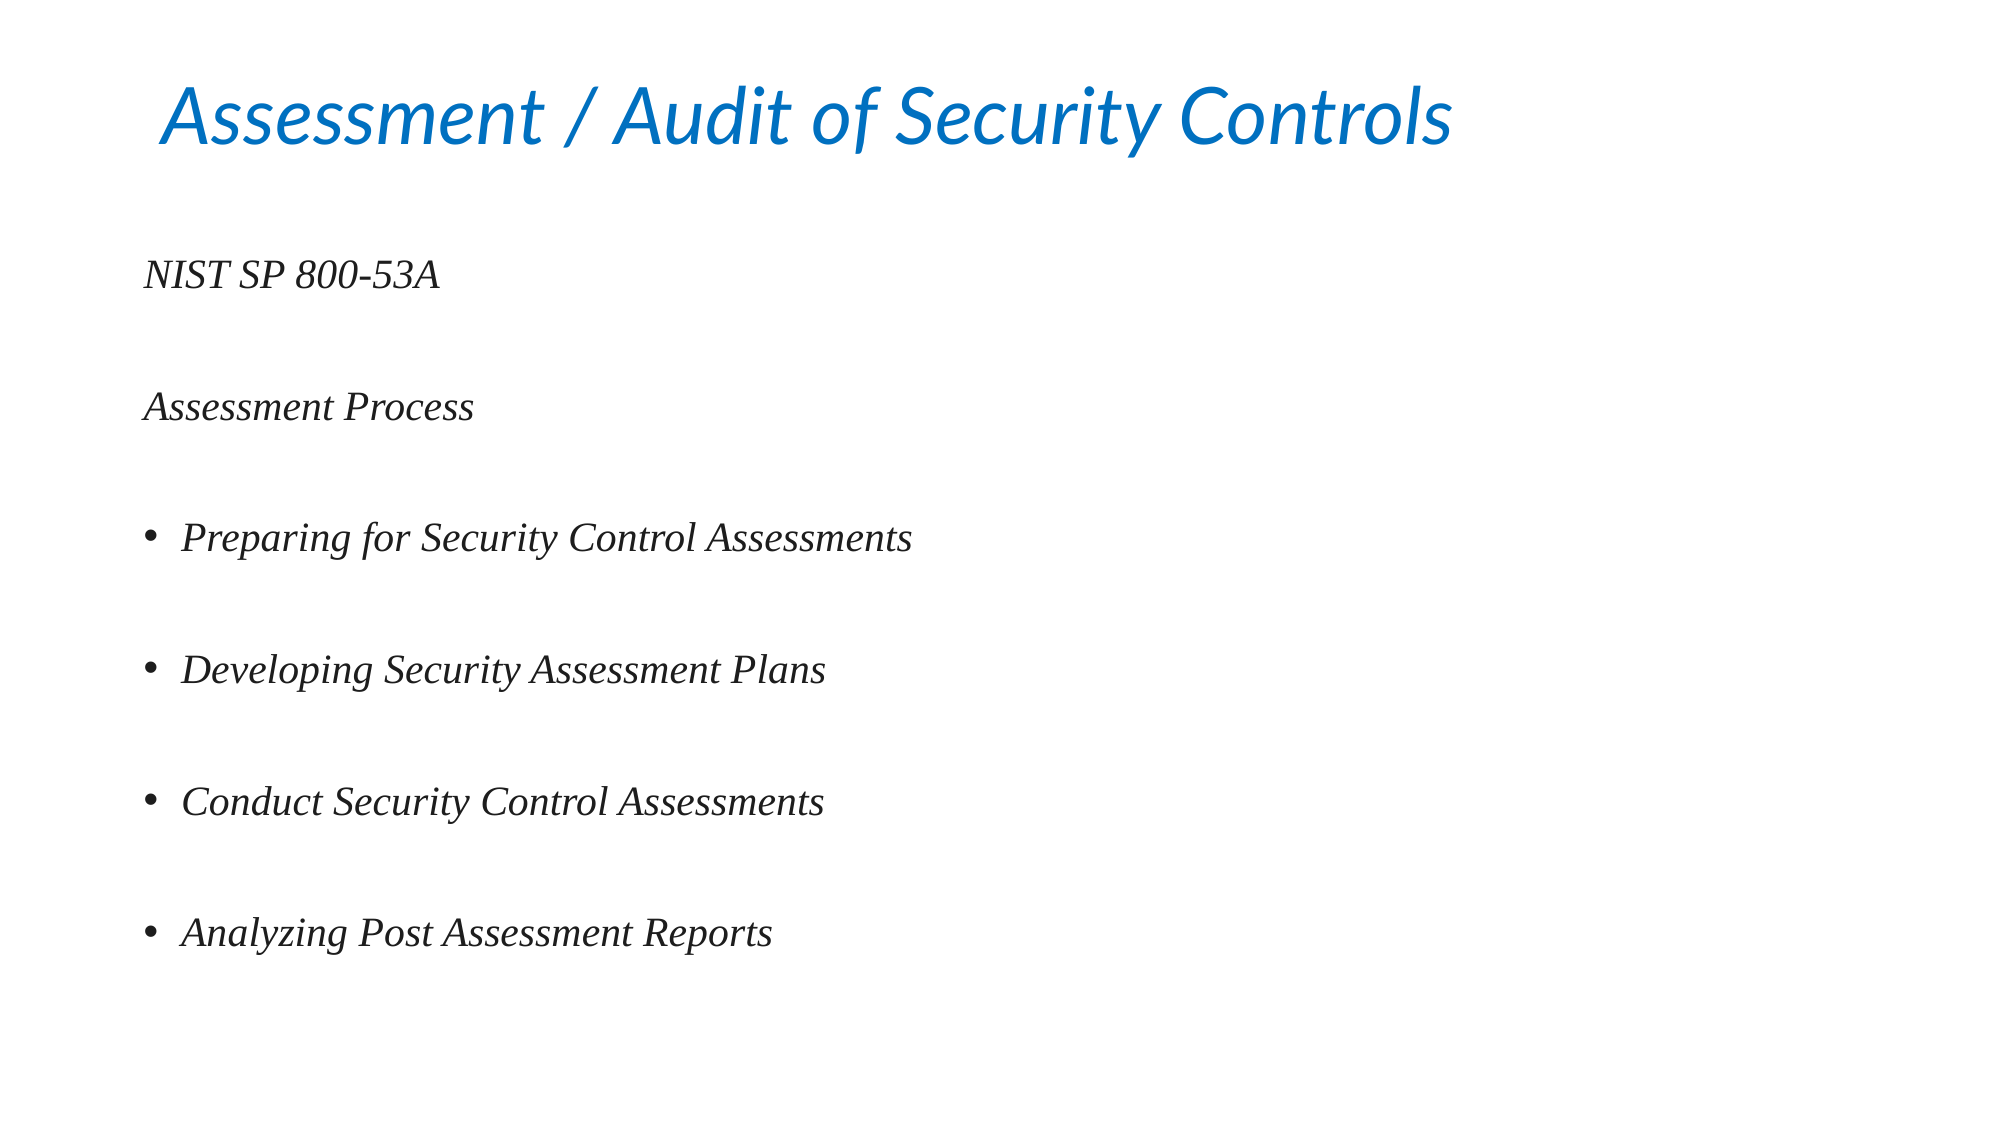

# Assessment / Audit of Security Controls
NIST SP 800-53A

Assessment Process

Preparing for Security Control Assessments

Developing Security Assessment Plans

Conduct Security Control Assessments

Analyzing Post Assessment Reports